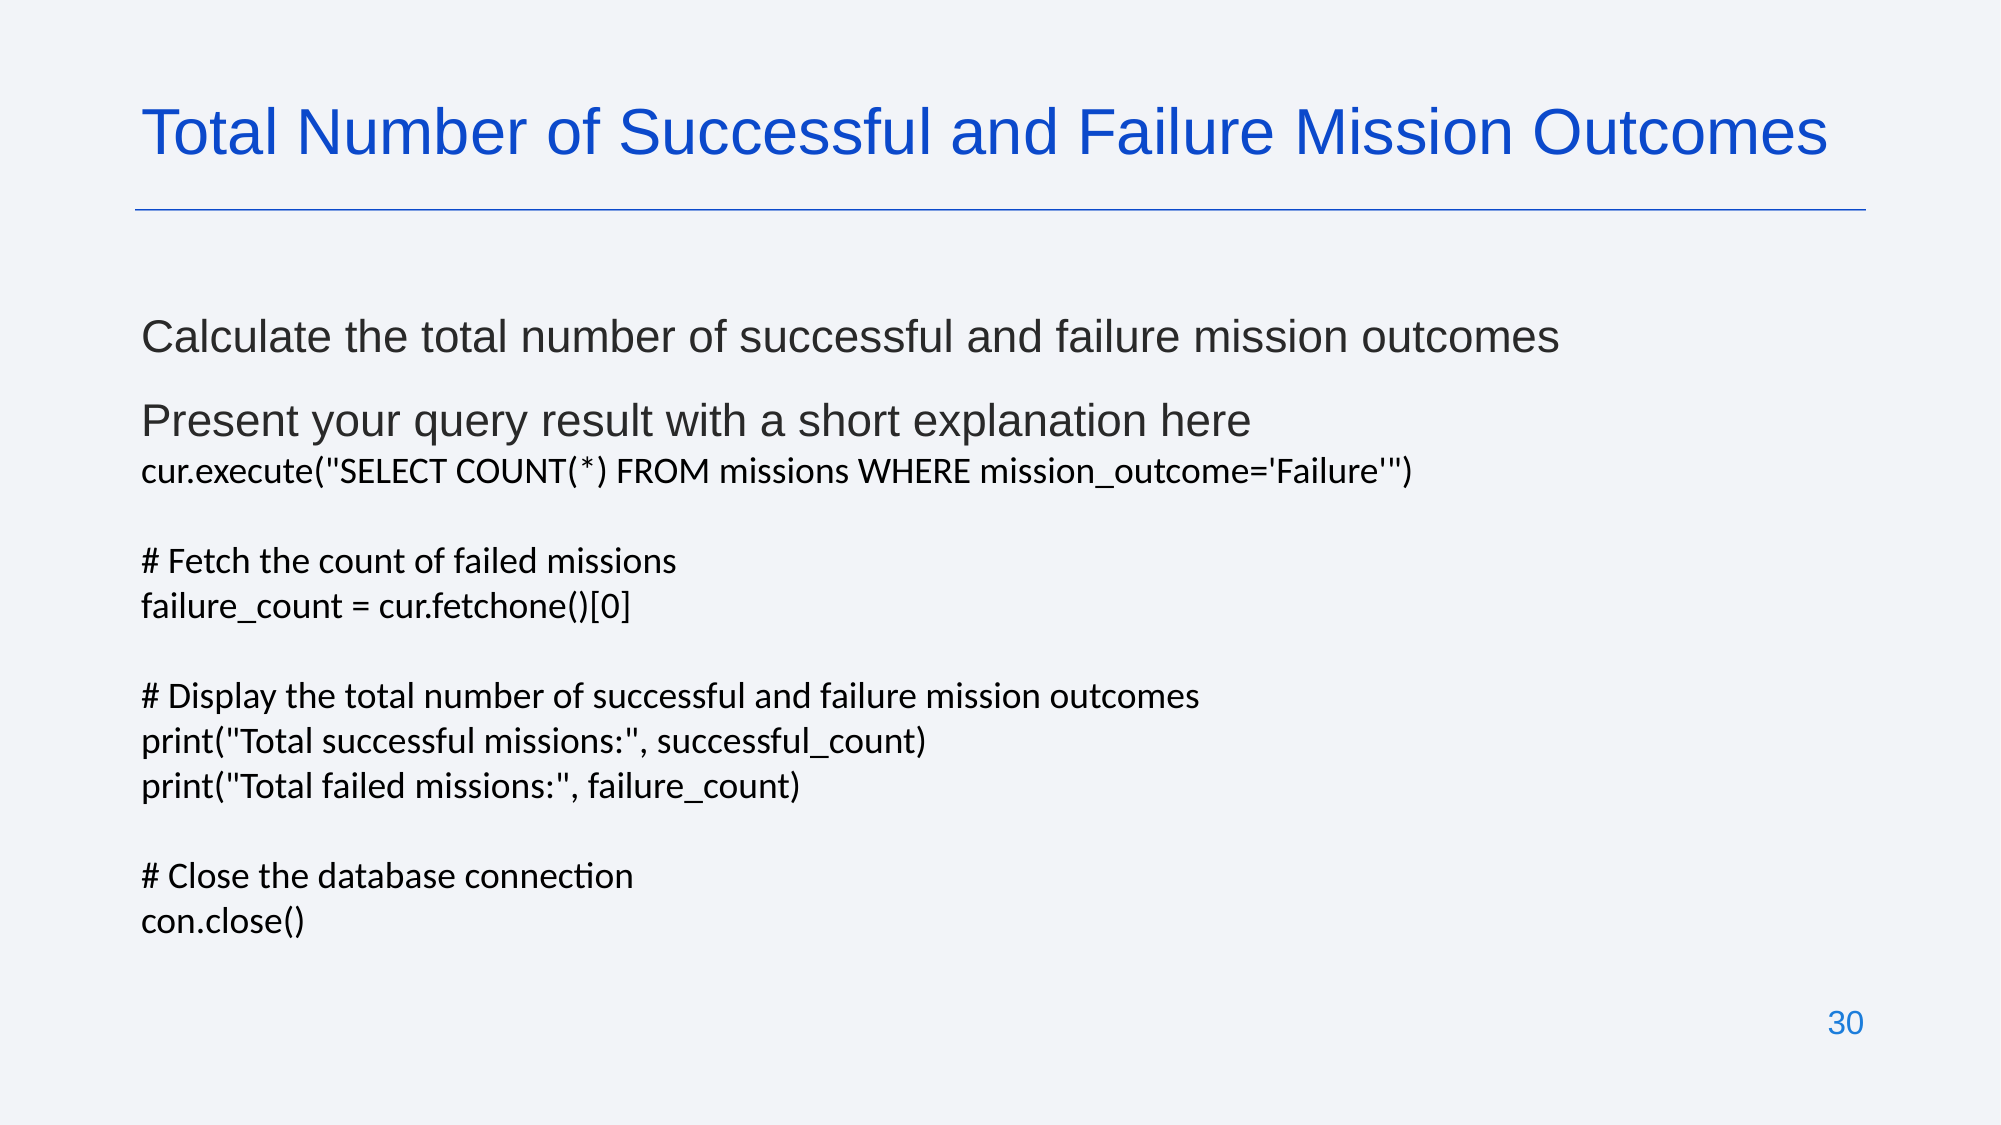

Total Number of Successful and Failure Mission Outcomes
Calculate the total number of successful and failure mission outcomes
Present your query result with a short explanation here
cur.execute("SELECT COUNT(*) FROM missions WHERE mission_outcome='Failure'")
# Fetch the count of failed missions
failure_count = cur.fetchone()[0]
# Display the total number of successful and failure mission outcomes
print("Total successful missions:", successful_count)
print("Total failed missions:", failure_count)
# Close the database connection
con.close()

30